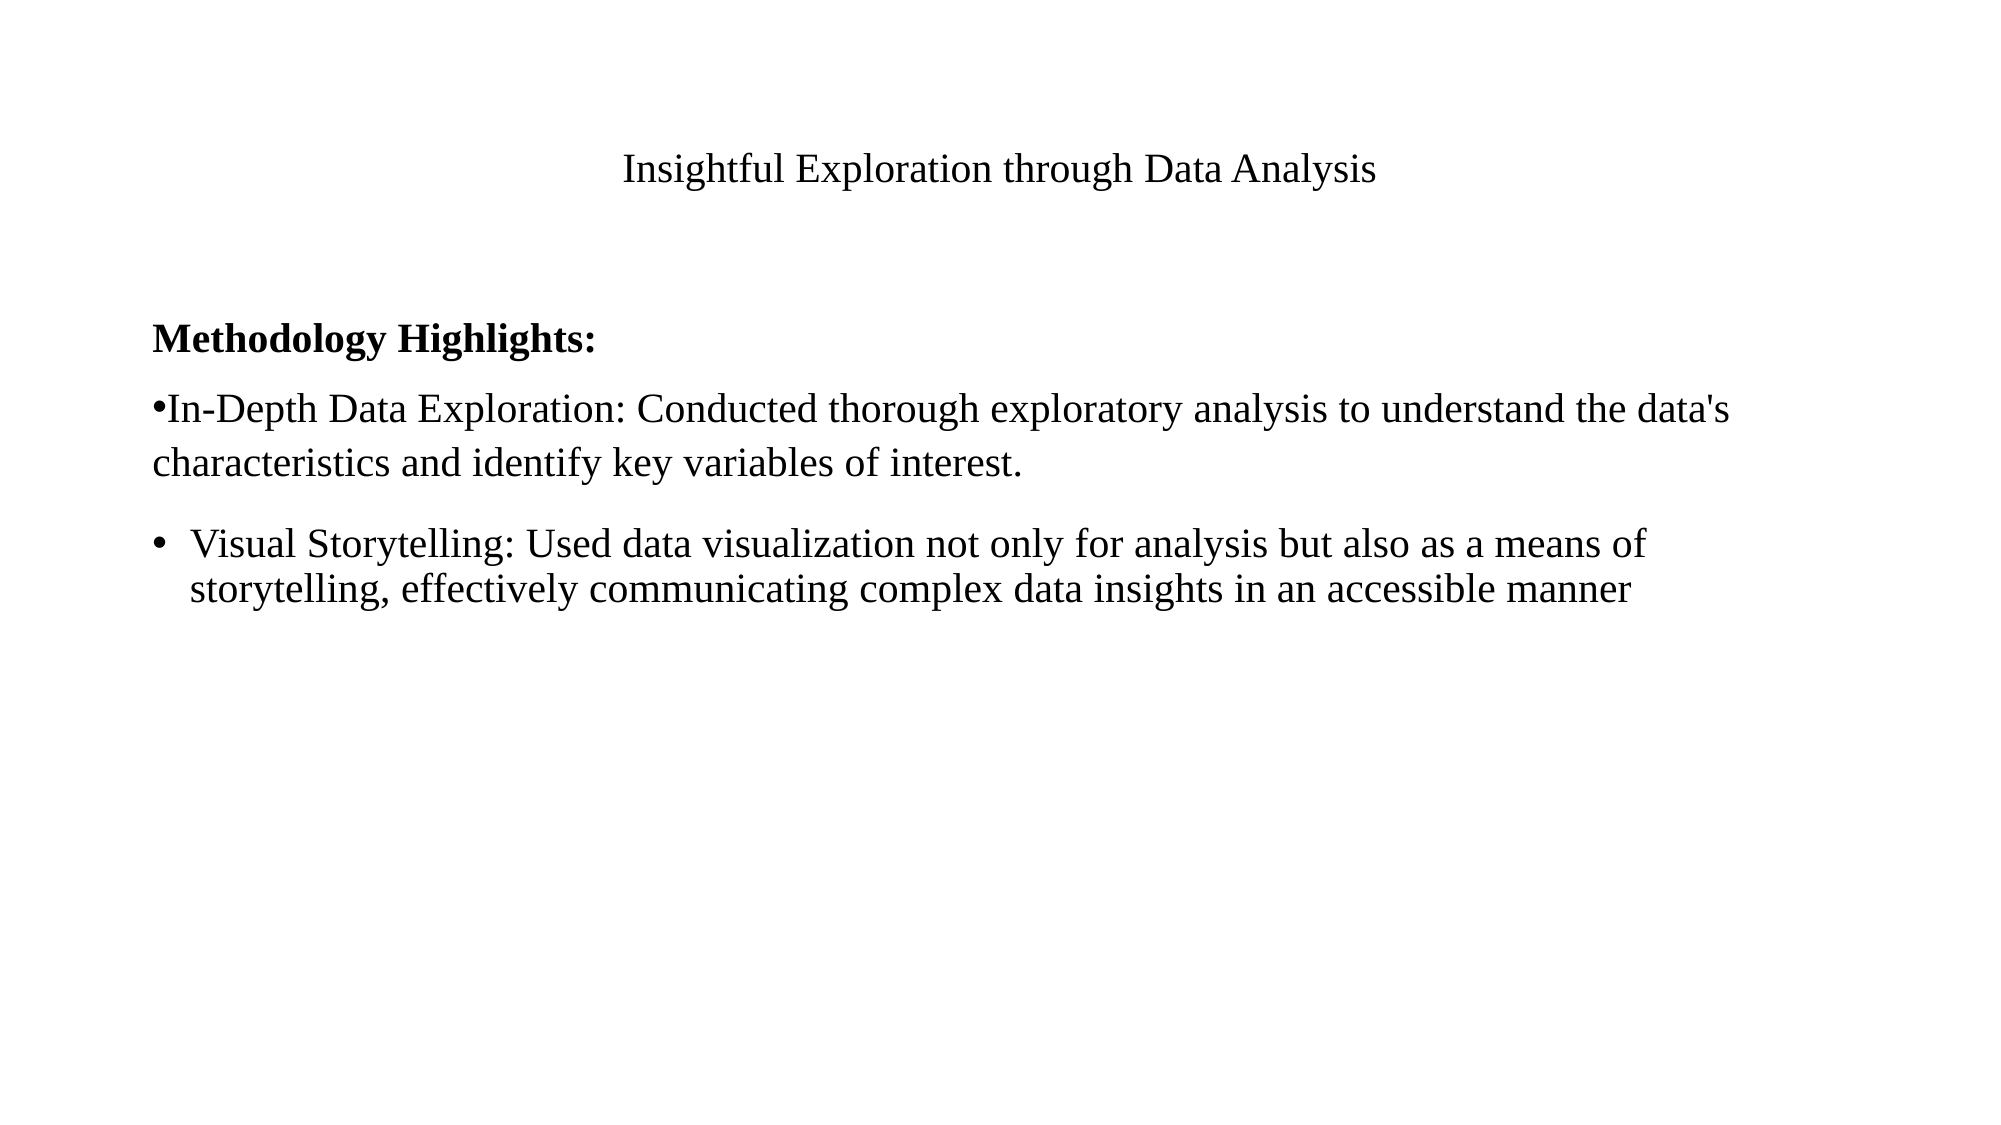

# Insightful Exploration through Data Analysis
Methodology Highlights:
In-Depth Data Exploration: Conducted thorough exploratory analysis to understand the data's characteristics and identify key variables of interest.
Visual Storytelling: Used data visualization not only for analysis but also as a means of storytelling, effectively communicating complex data insights in an accessible manner